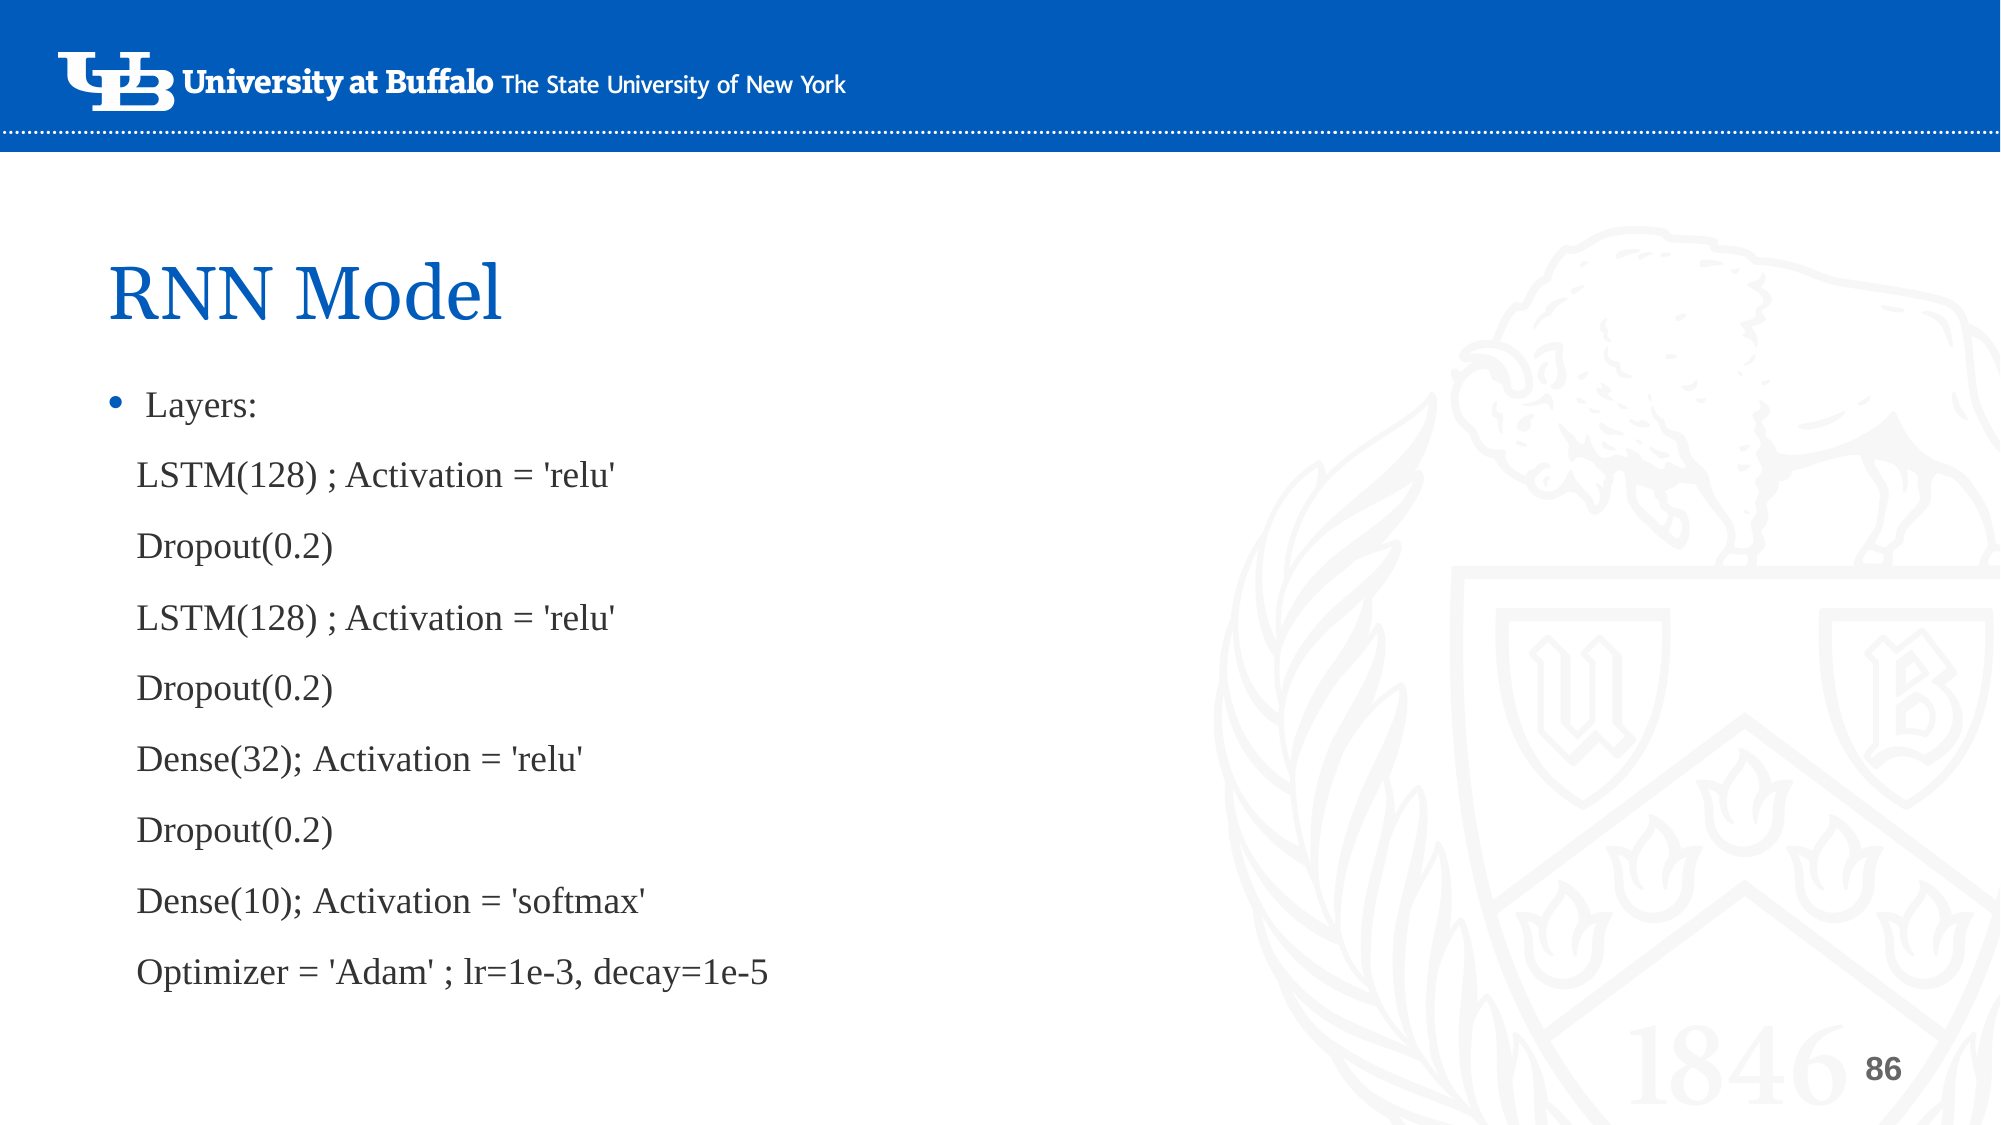

# RNN Model
Layers:
   LSTM(128) ; Activation = 'relu'
   Dropout(0.2)
   LSTM(128) ; Activation = 'relu'
   Dropout(0.2)
   Dense(32); Activation = 'relu'
   Dropout(0.2)
   Dense(10); Activation = 'softmax'
   Optimizer = 'Adam' ; lr=1e-3, decay=1e-5

86